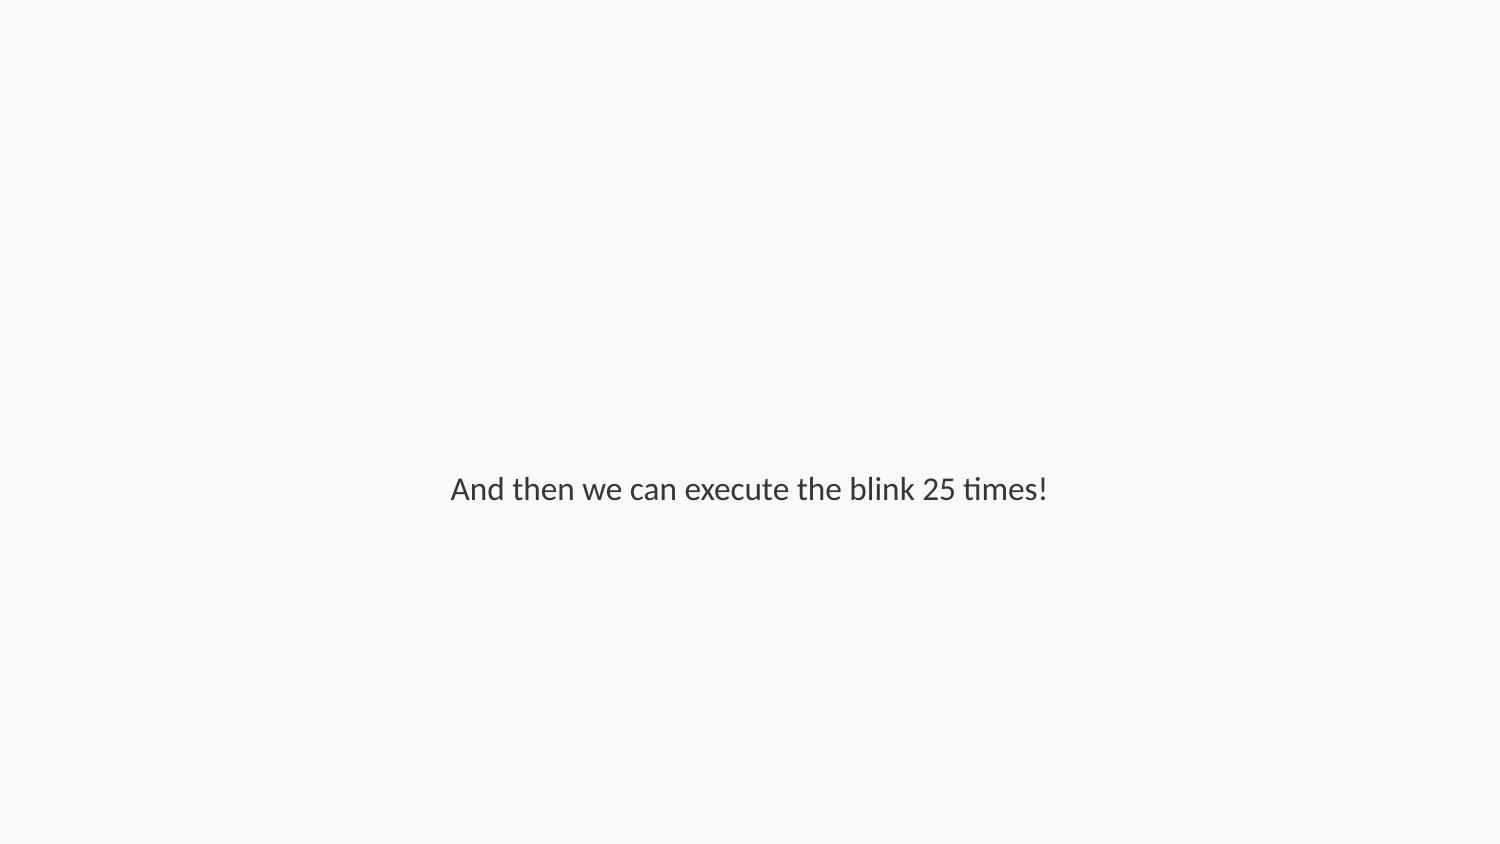

And then we can execute the blink 25 times!
Step 80 of 264